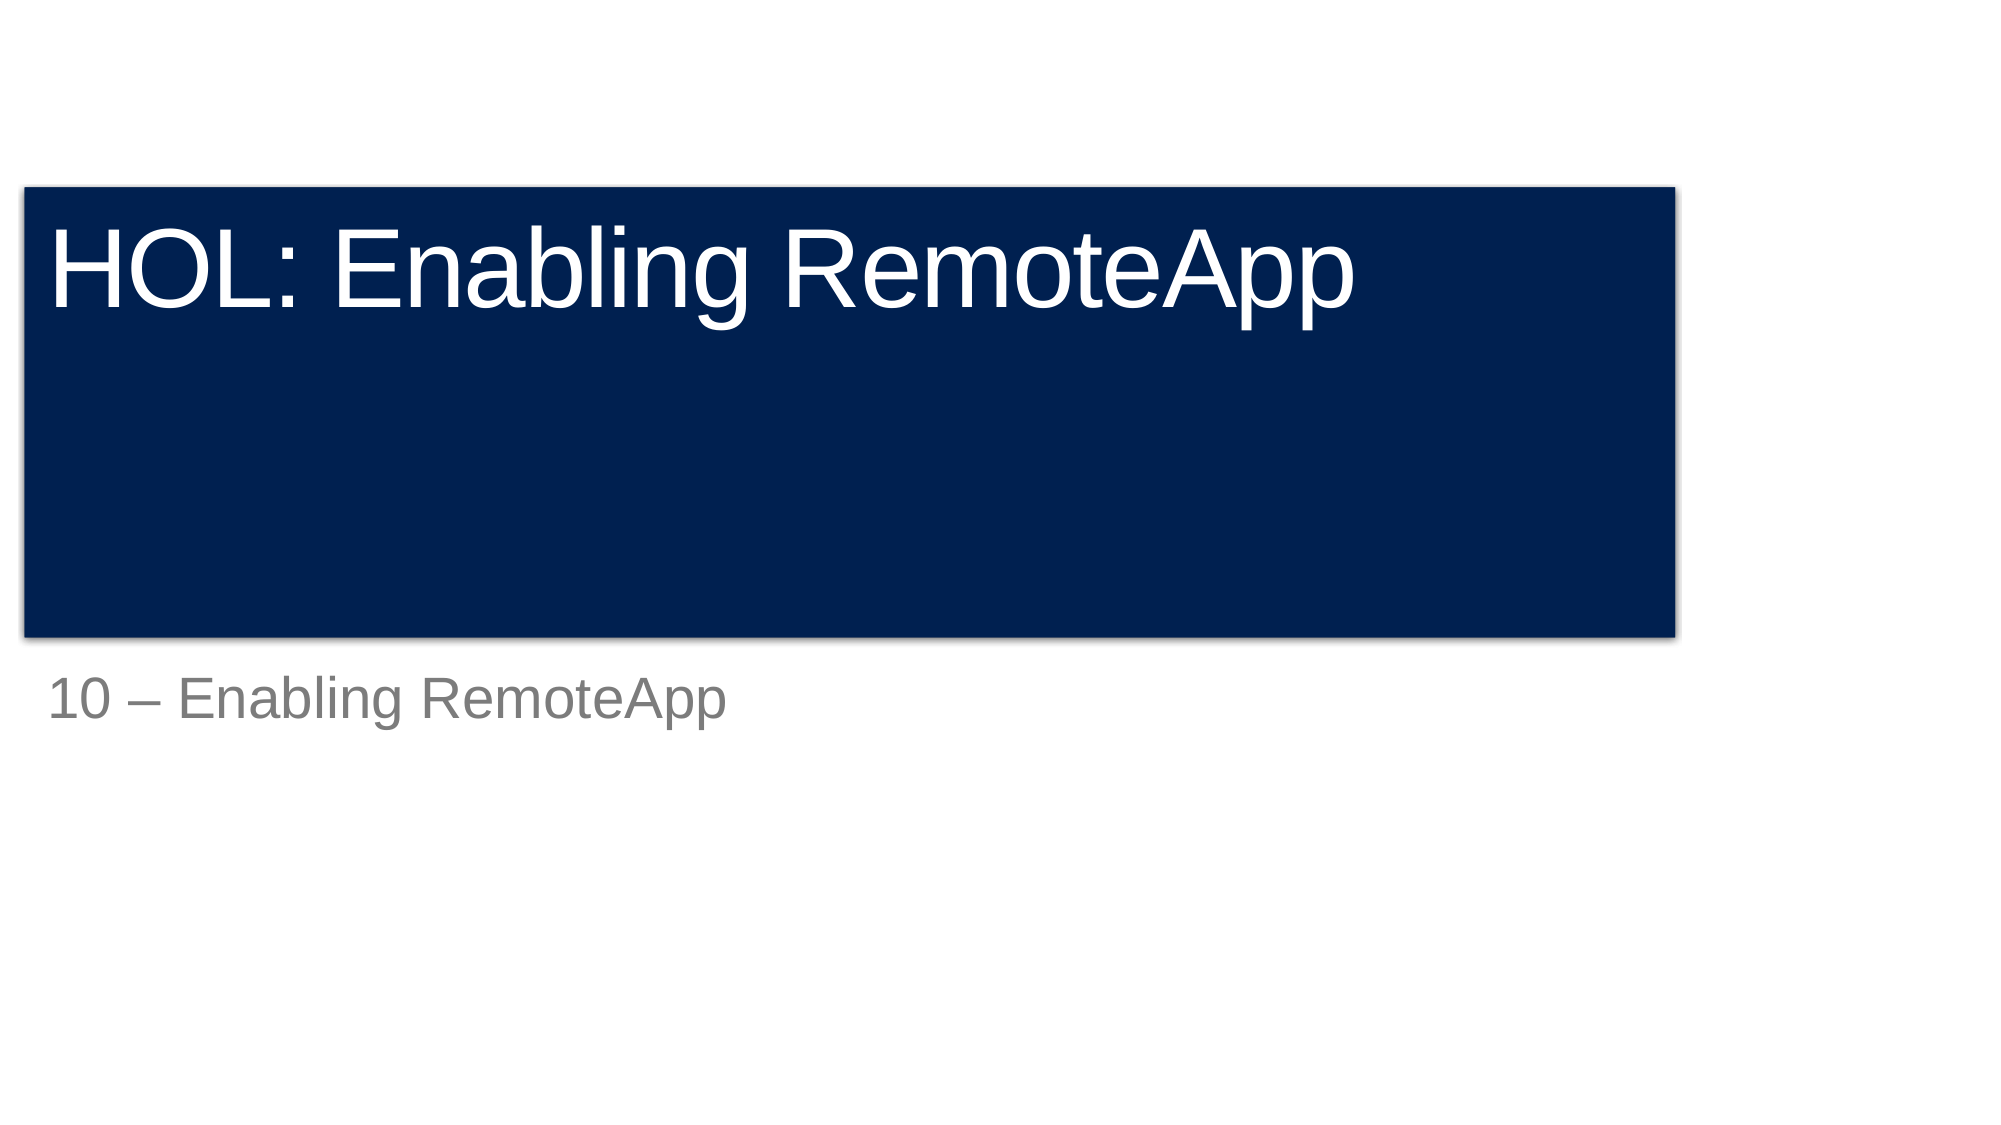

# HOL: Enabling RemoteApp
10 – Enabling RemoteApp